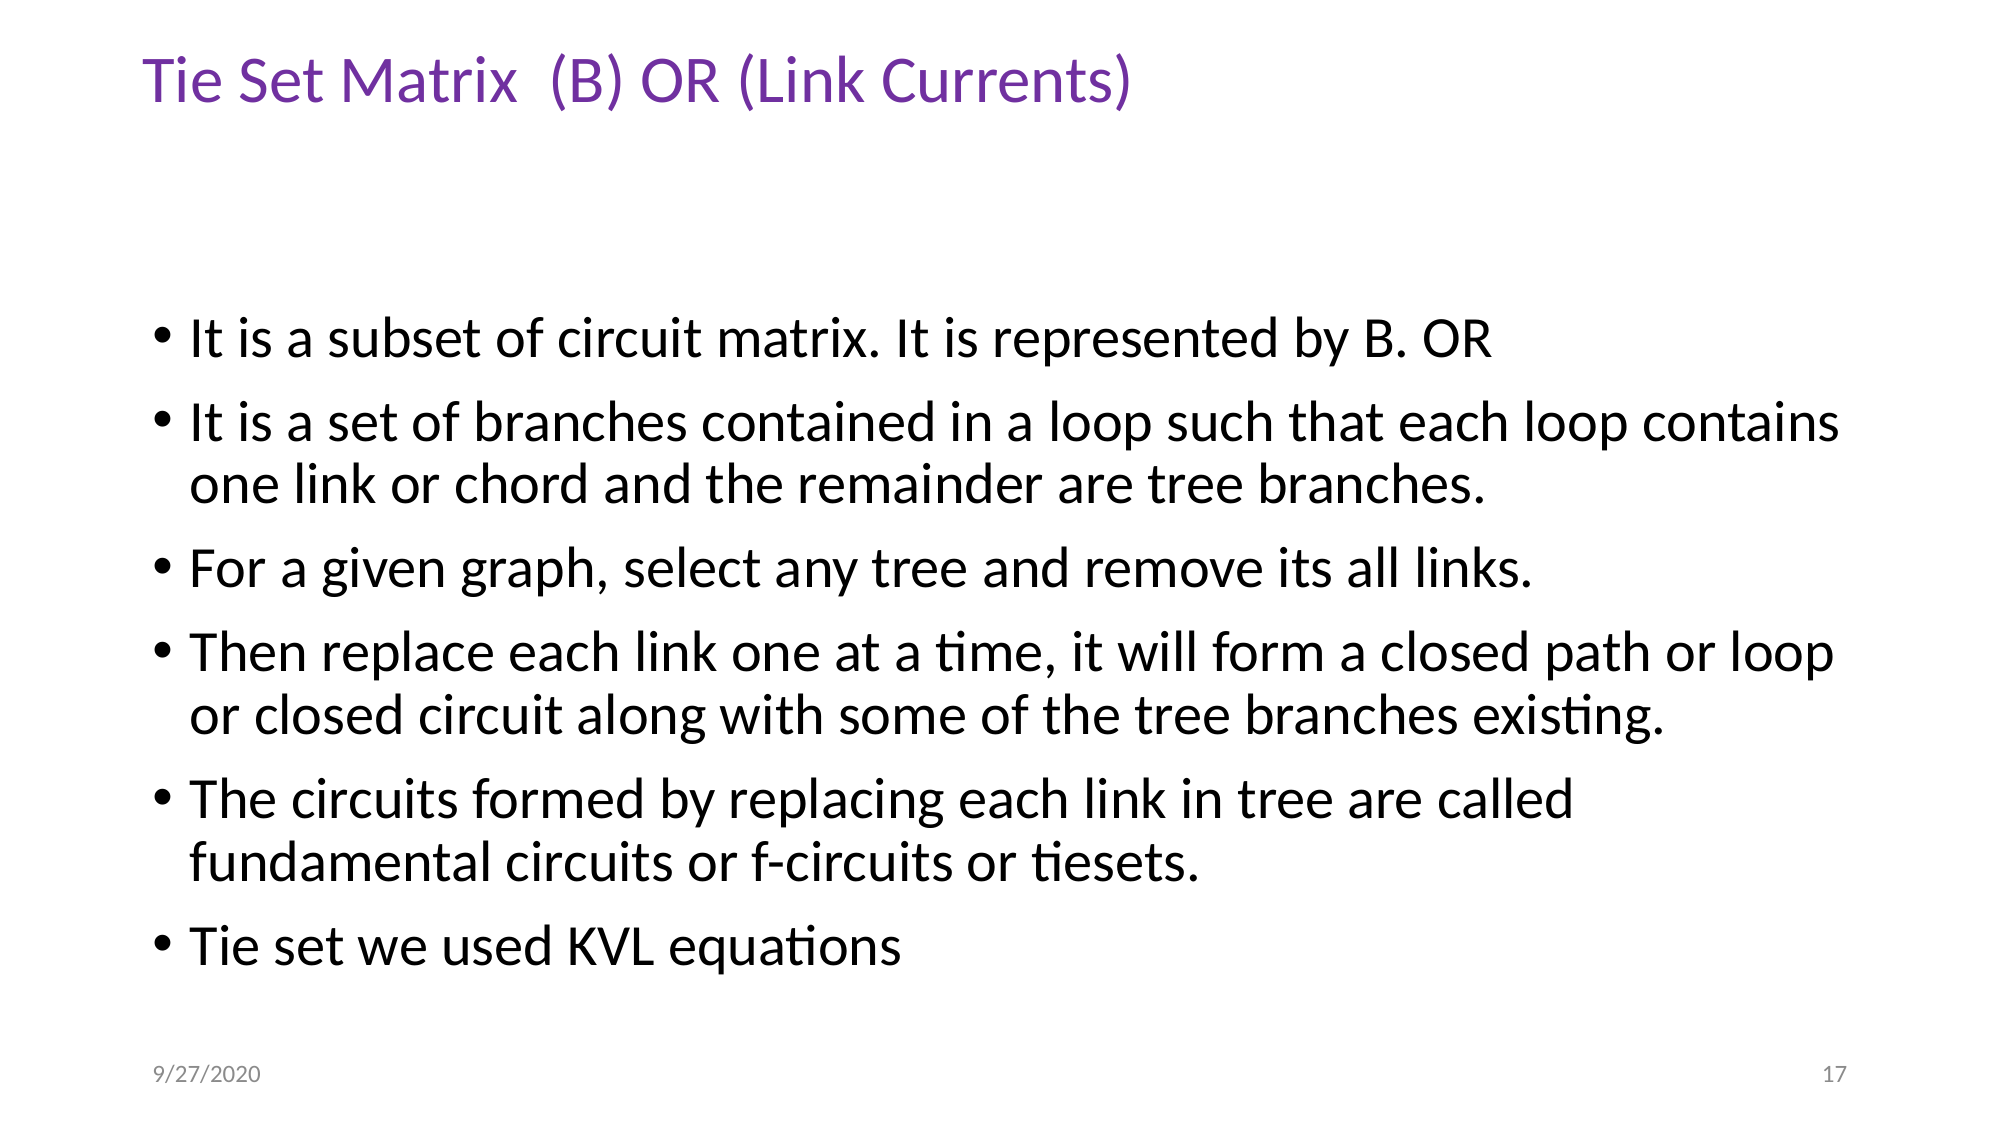

# Tie Set Matrix  (B) OR (Link Currents)
It is a subset of circuit matrix. It is represented by B. OR
It is a set of branches contained in a loop such that each loop contains one link or chord and the remainder are tree branches.
For a given graph, select any tree and remove its all links.
Then replace each link one at a time, it will form a closed path or loop or closed circuit along with some of the tree branches existing.
The circuits formed by replacing each link in tree are called fundamental circuits or f-circuits or tiesets.
Tie set we used KVL equations
9/27/2020
17